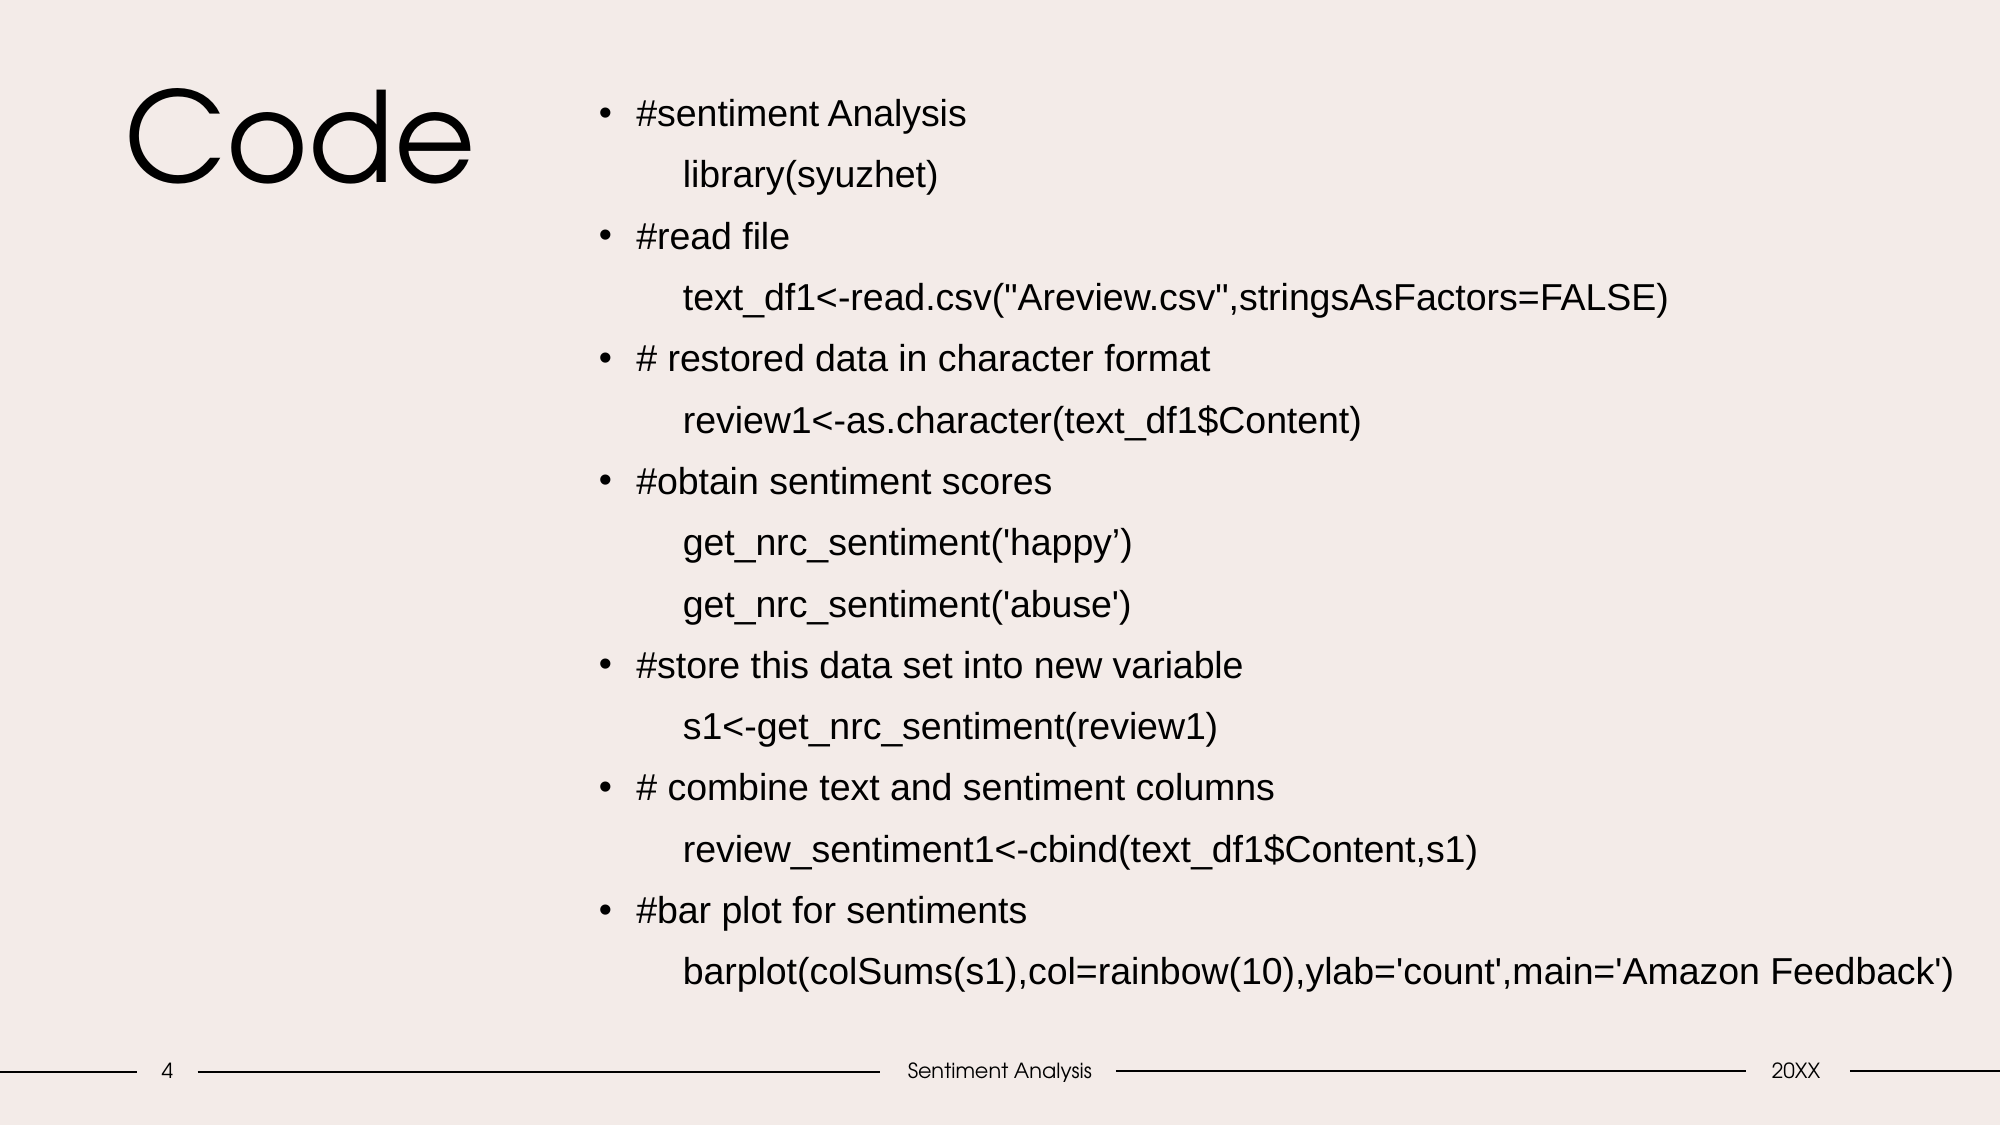

# Code
#sentiment Analysis
        library(syuzhet)
#read file
        text_df1<-read.csv("Areview.csv",stringsAsFactors=FALSE)
# restored data in character format
        review1<-as.character(text_df1$Content)
#obtain sentiment scores
        get_nrc_sentiment('happy’)
        get_nrc_sentiment('abuse')
#store this data set into new variable
        s1<-get_nrc_sentiment(review1)
# combine text and sentiment columns
        review_sentiment1<-cbind(text_df1$Content,s1)
#bar plot for sentiments
        barplot(colSums(s1),col=rainbow(10),ylab='count',main='Amazon Feedback')

4
Sentiment Analysis
20XX